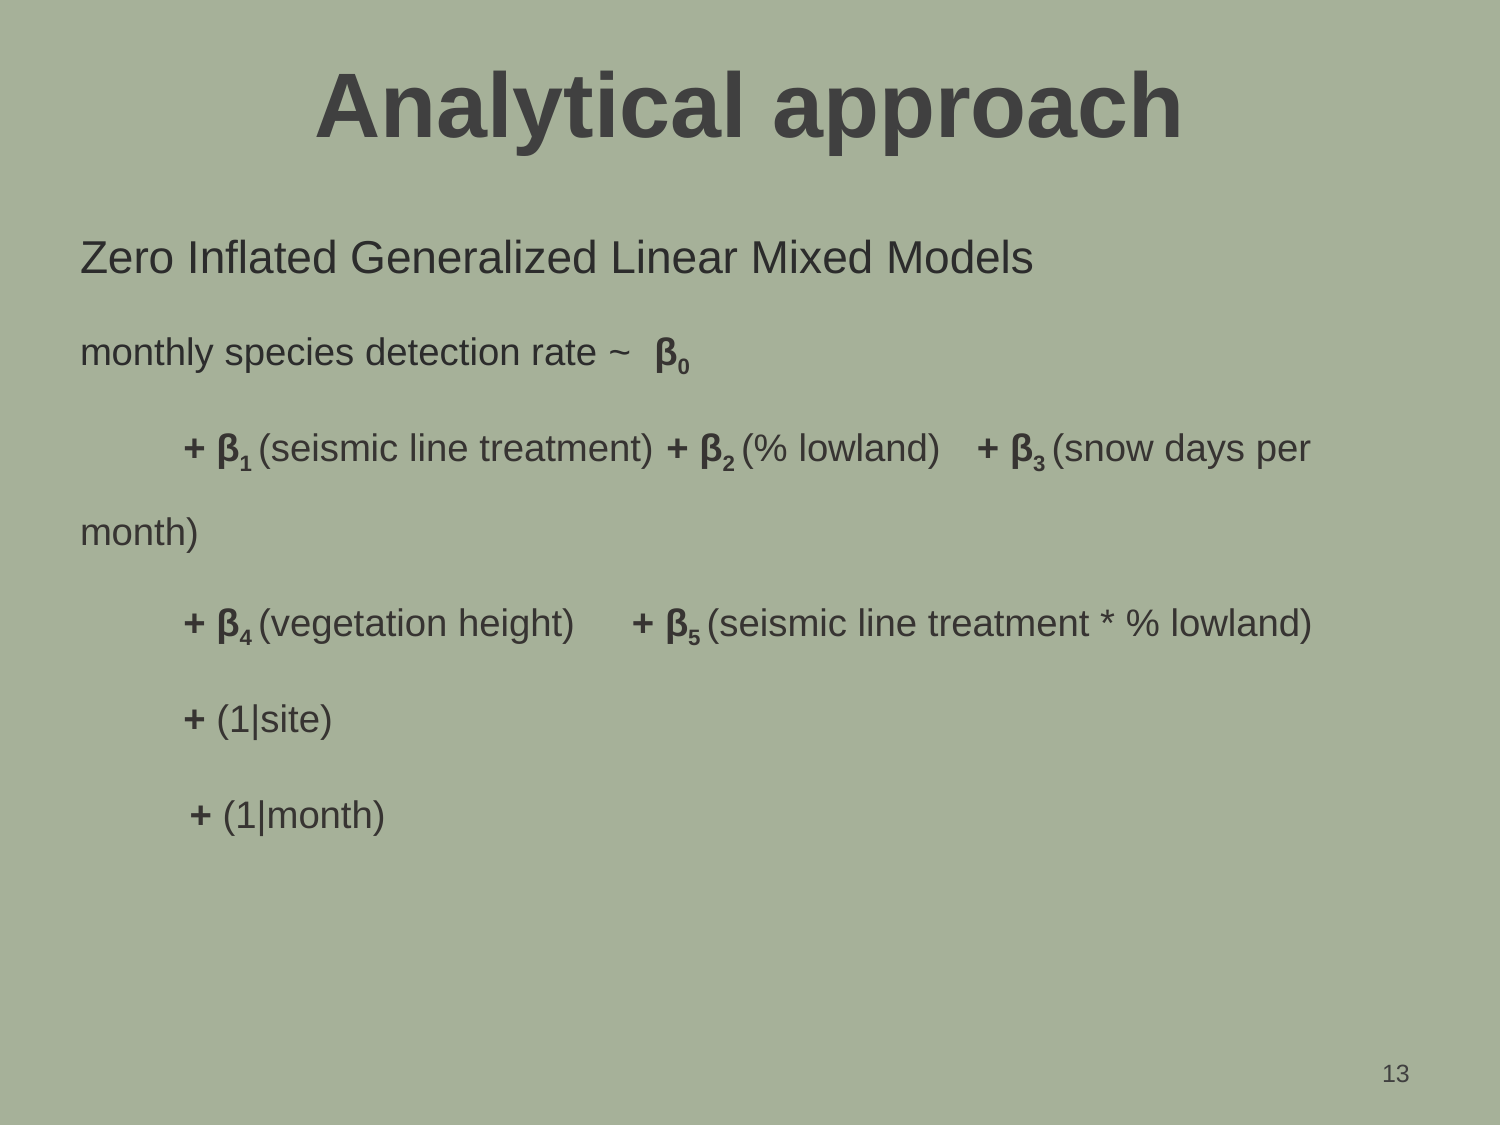

# Analytical approach
Zero Inflated Generalized Linear Mixed Models
monthly species detection rate ~ β0
			        	+ β1 (seismic line treatment)					+ β2 (% lowland)							+ β3 (snow days per month)
			      	+ β4 (vegetation height) 						+ β5 (seismic line treatment * % lowland)
			     	+ (1|site)
			        	 + (1|month)

13